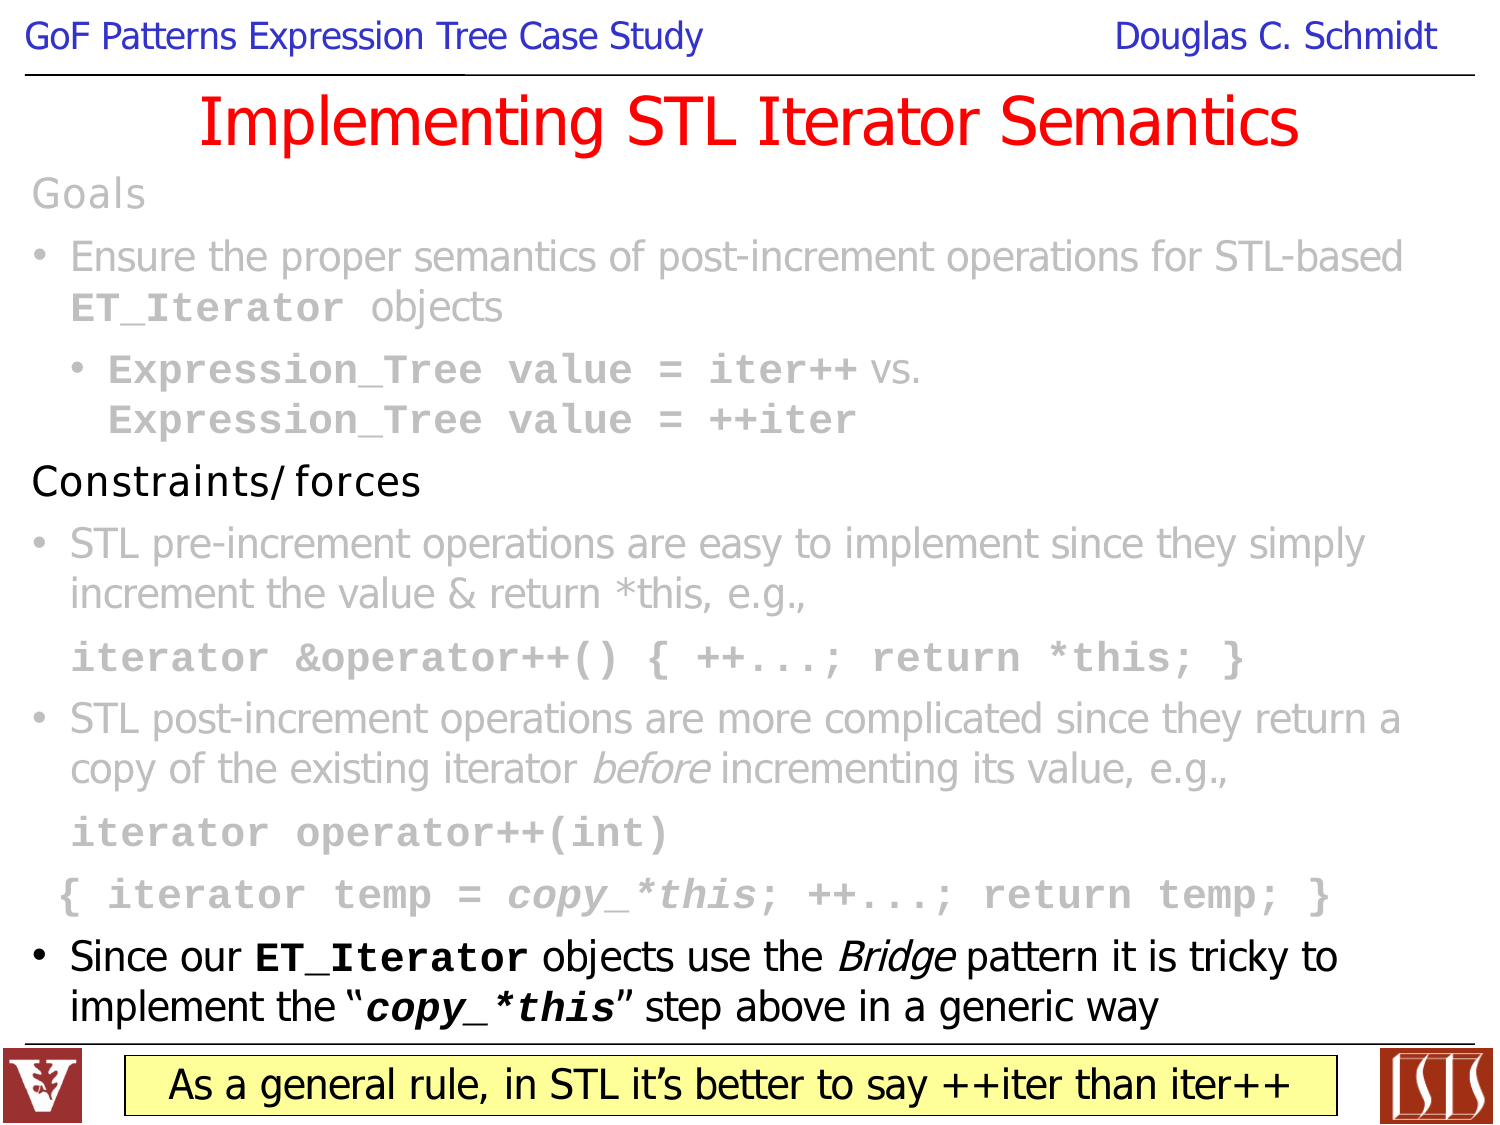

# Implementing STL Iterator Semantics
Goals
Ensure the proper semantics of post-increment operations for STL-based ET_Iterator  objects
Expression_Tree value = iter++ vs.
Expression_Tree value = ++iter
Constraints/forces
STL pre-increment operations are easy to implement since they simply increment the value & return *this, e.g.,
	iterator &operator++() { ++...; return *this; }
STL post-increment operations are more complicated since they return a copy of the existing iterator before incrementing its value, e.g.,
	iterator operator++(int)
 { iterator temp = copy_*this; ++...; return temp; }
Since our ET_Iterator objects use the Bridge pattern it is tricky to implement the “copy_*this” step above in a generic way
As a general rule, in STL it’s better to say ++iter than iter++